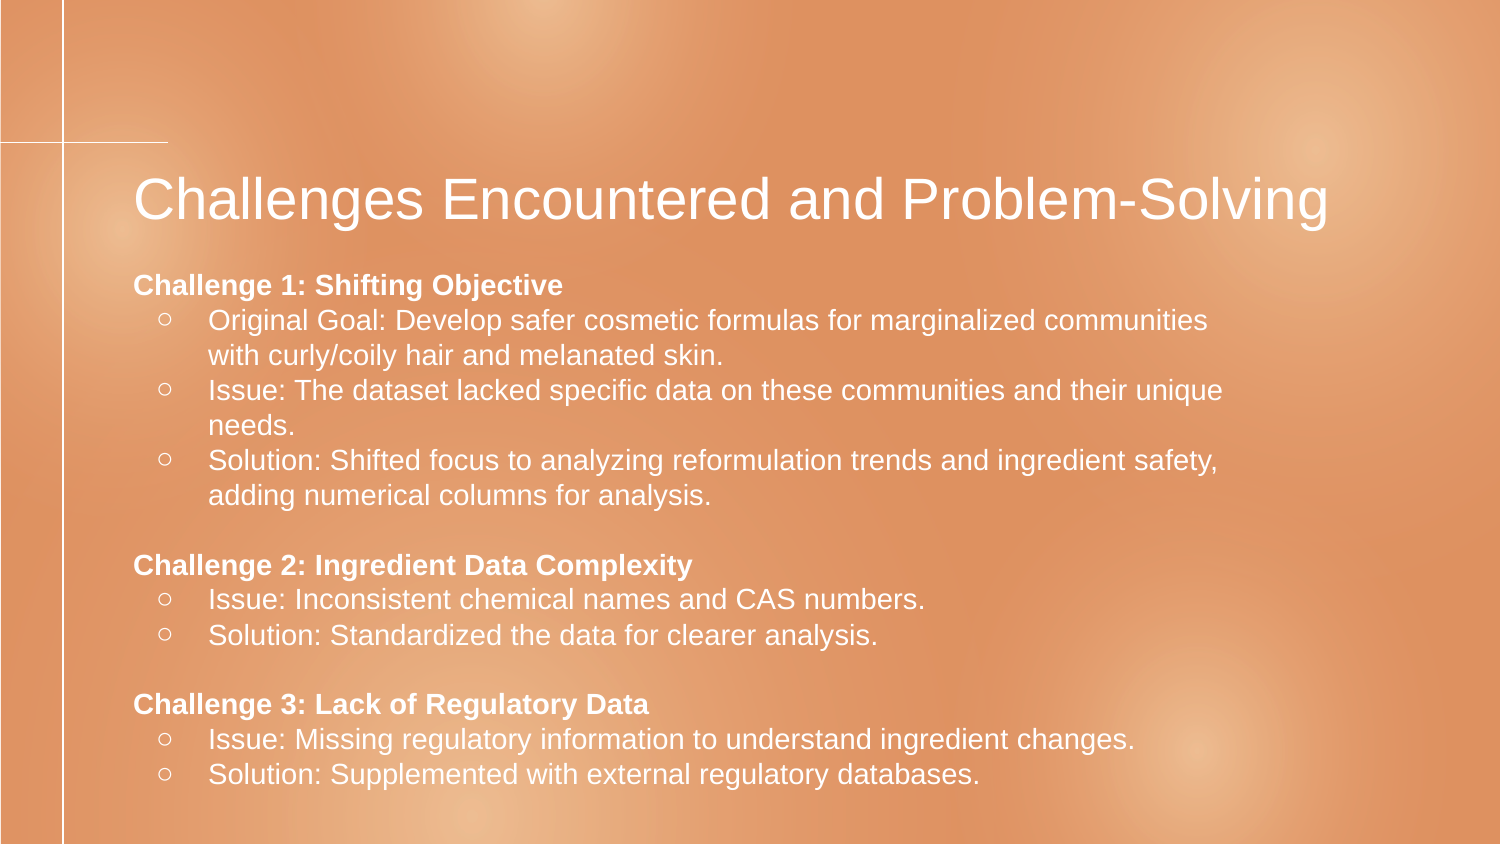

# Challenges Encountered and Problem-Solving

Challenge 1: Shifting Objective
Original Goal: Develop safer cosmetic formulas for marginalized communities with curly/coily hair and melanated skin.
Issue: The dataset lacked specific data on these communities and their unique needs.
Solution: Shifted focus to analyzing reformulation trends and ingredient safety, adding numerical columns for analysis.

Challenge 2: Ingredient Data Complexity
Issue: Inconsistent chemical names and CAS numbers.
Solution: Standardized the data for clearer analysis.

Challenge 3: Lack of Regulatory Data
Issue: Missing regulatory information to understand ingredient changes.
Solution: Supplemented with external regulatory databases.